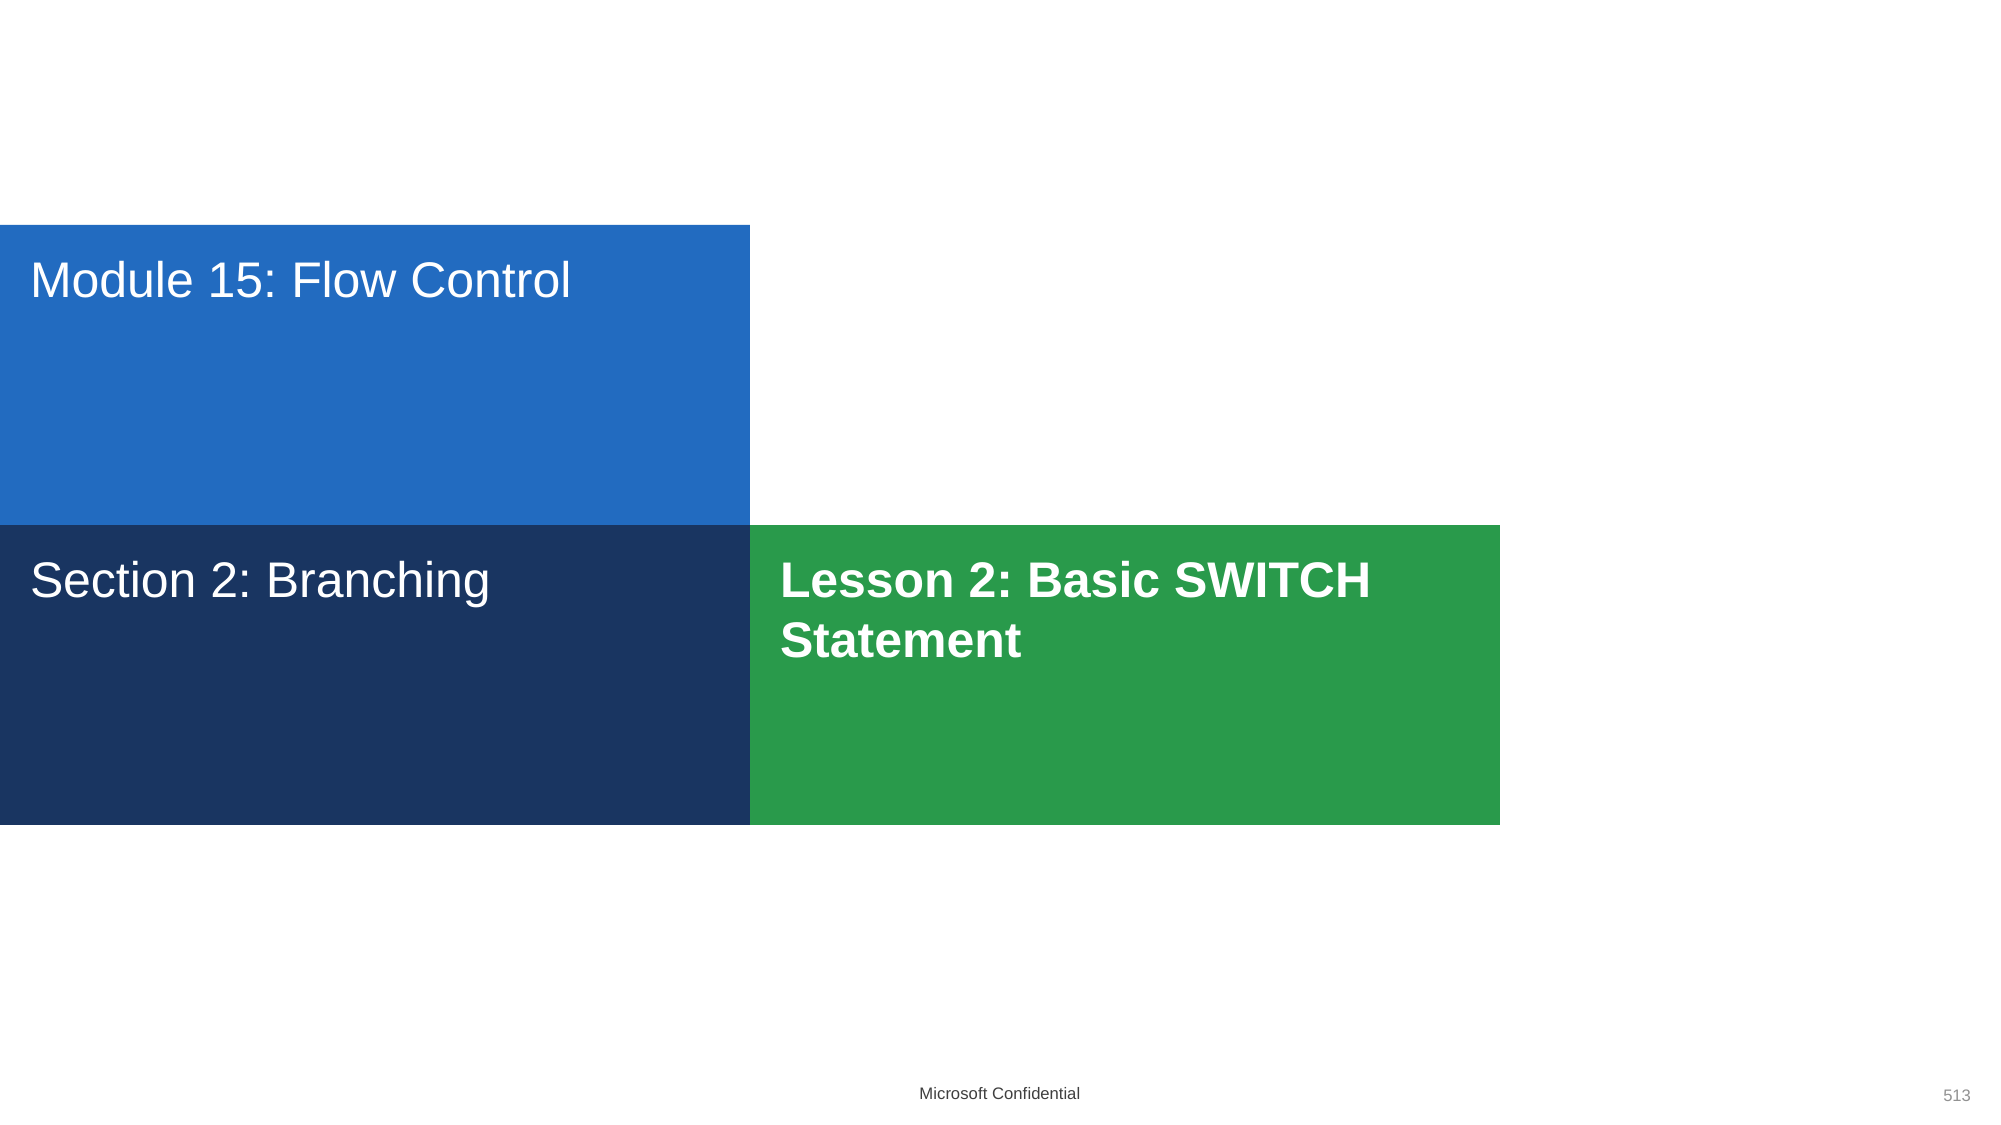

# Module 15: Flow Control
Section 2: Branching
Lesson 2: Basic SWITCH Statement
513